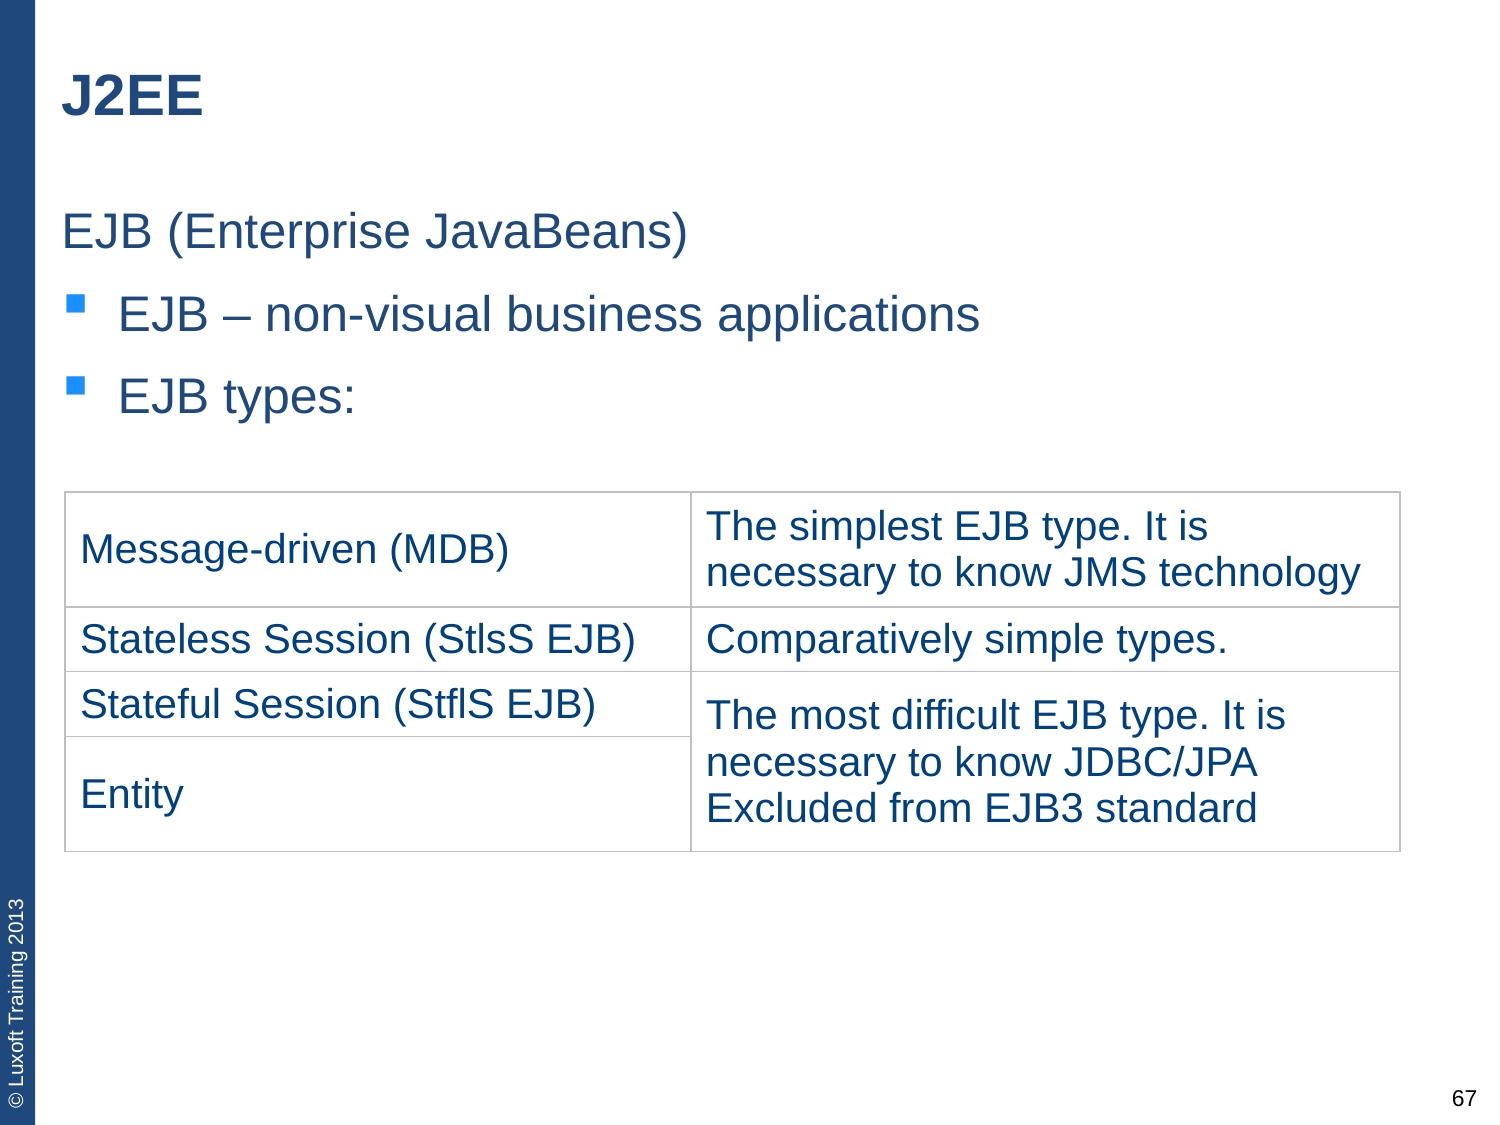

# J2EE

EJB (Enterprise JavaBeans)
EJB – non-visual business applications
EJB types:
| Message-driven (MDB) | The simplest EJB type. It is necessary to know JMS technology |
| --- | --- |
| Stateless Session (StlsS EJB) | Comparatively simple types. |
| Stateful Session (StflS EJB) | The most difficult EJB type. It is necessary to know JDBC/JPA Excluded from EJB3 standard |
| Entity |  |